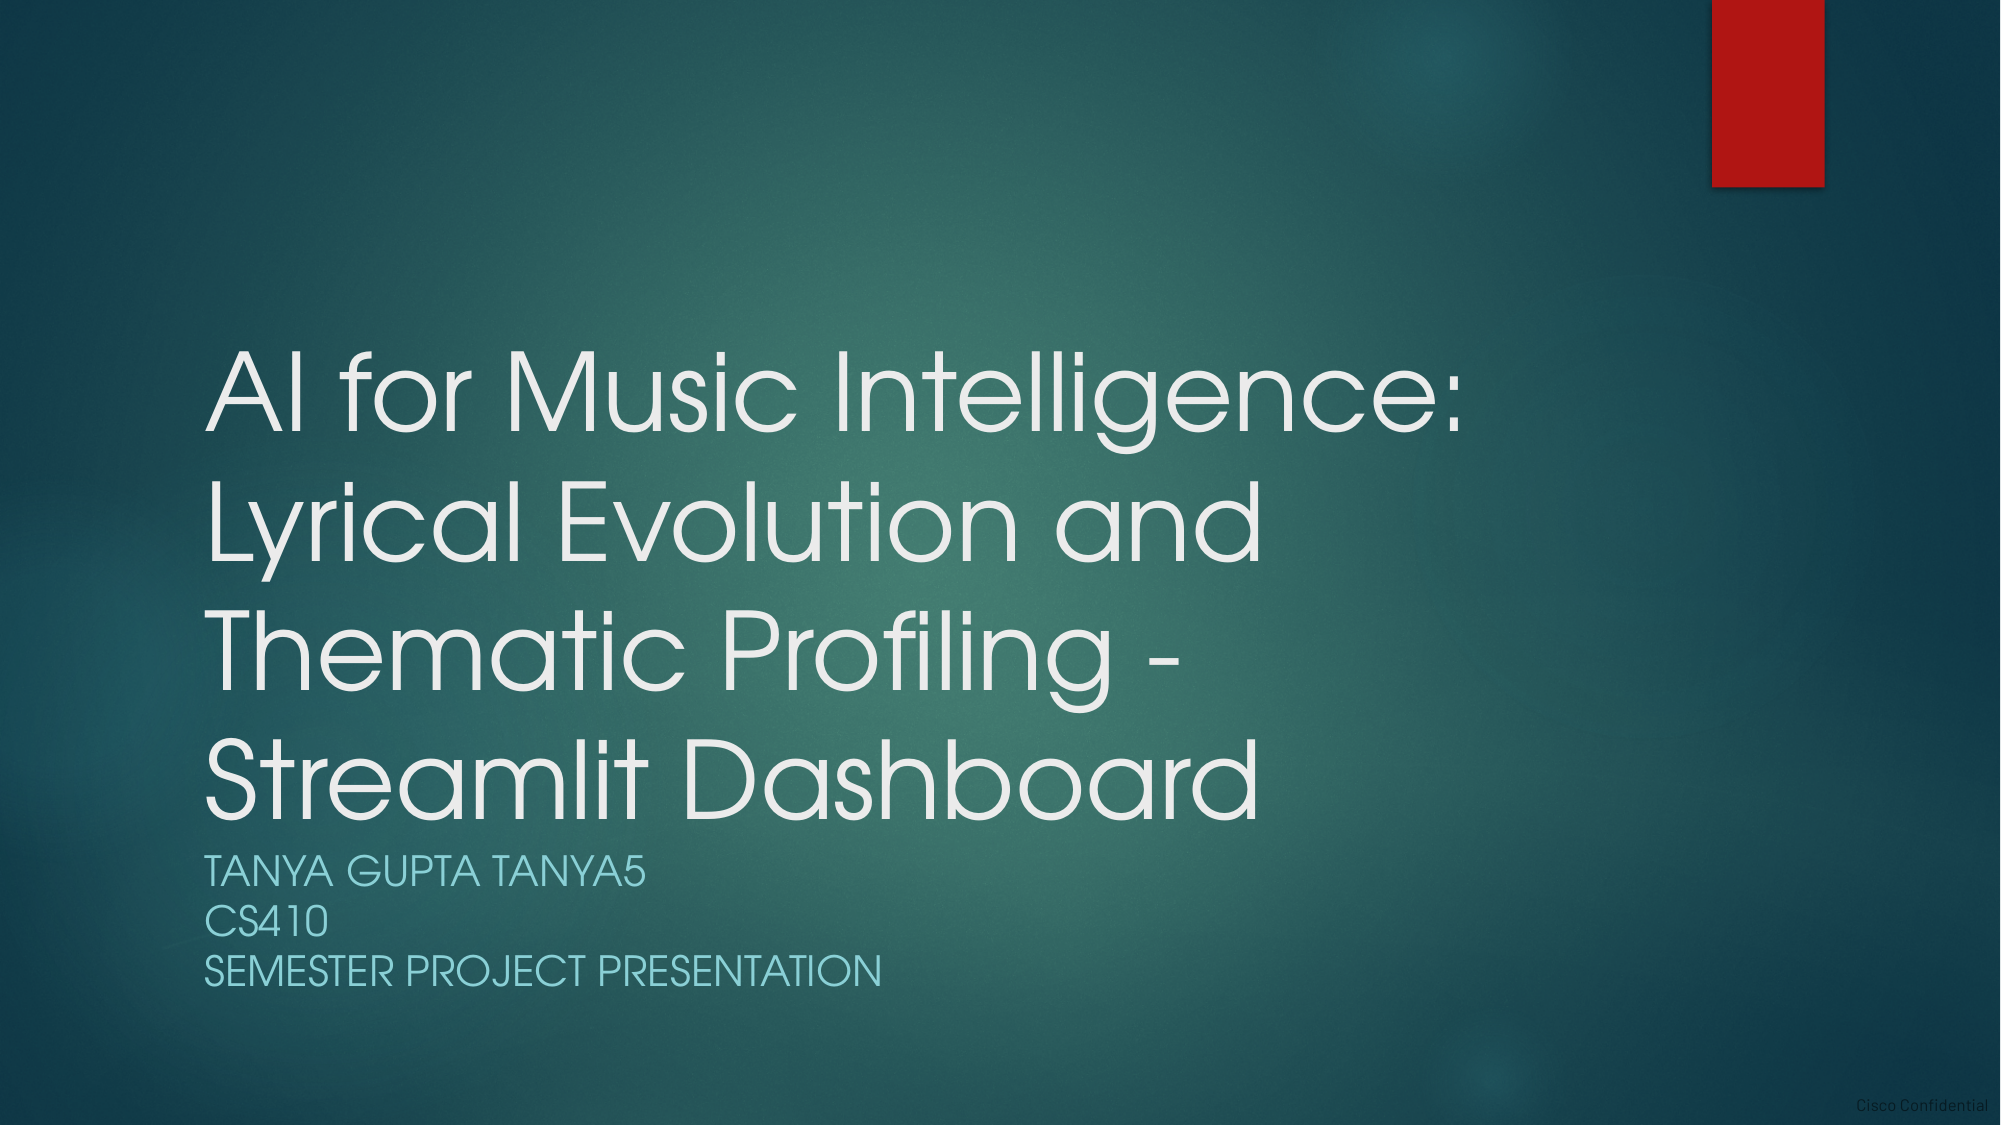

# AI for Music Intelligence: Lyrical Evolution and Thematic Profiling - Streamlit Dashboard
Tanya Gupta tanya5
CS410
Semester Project Presentation